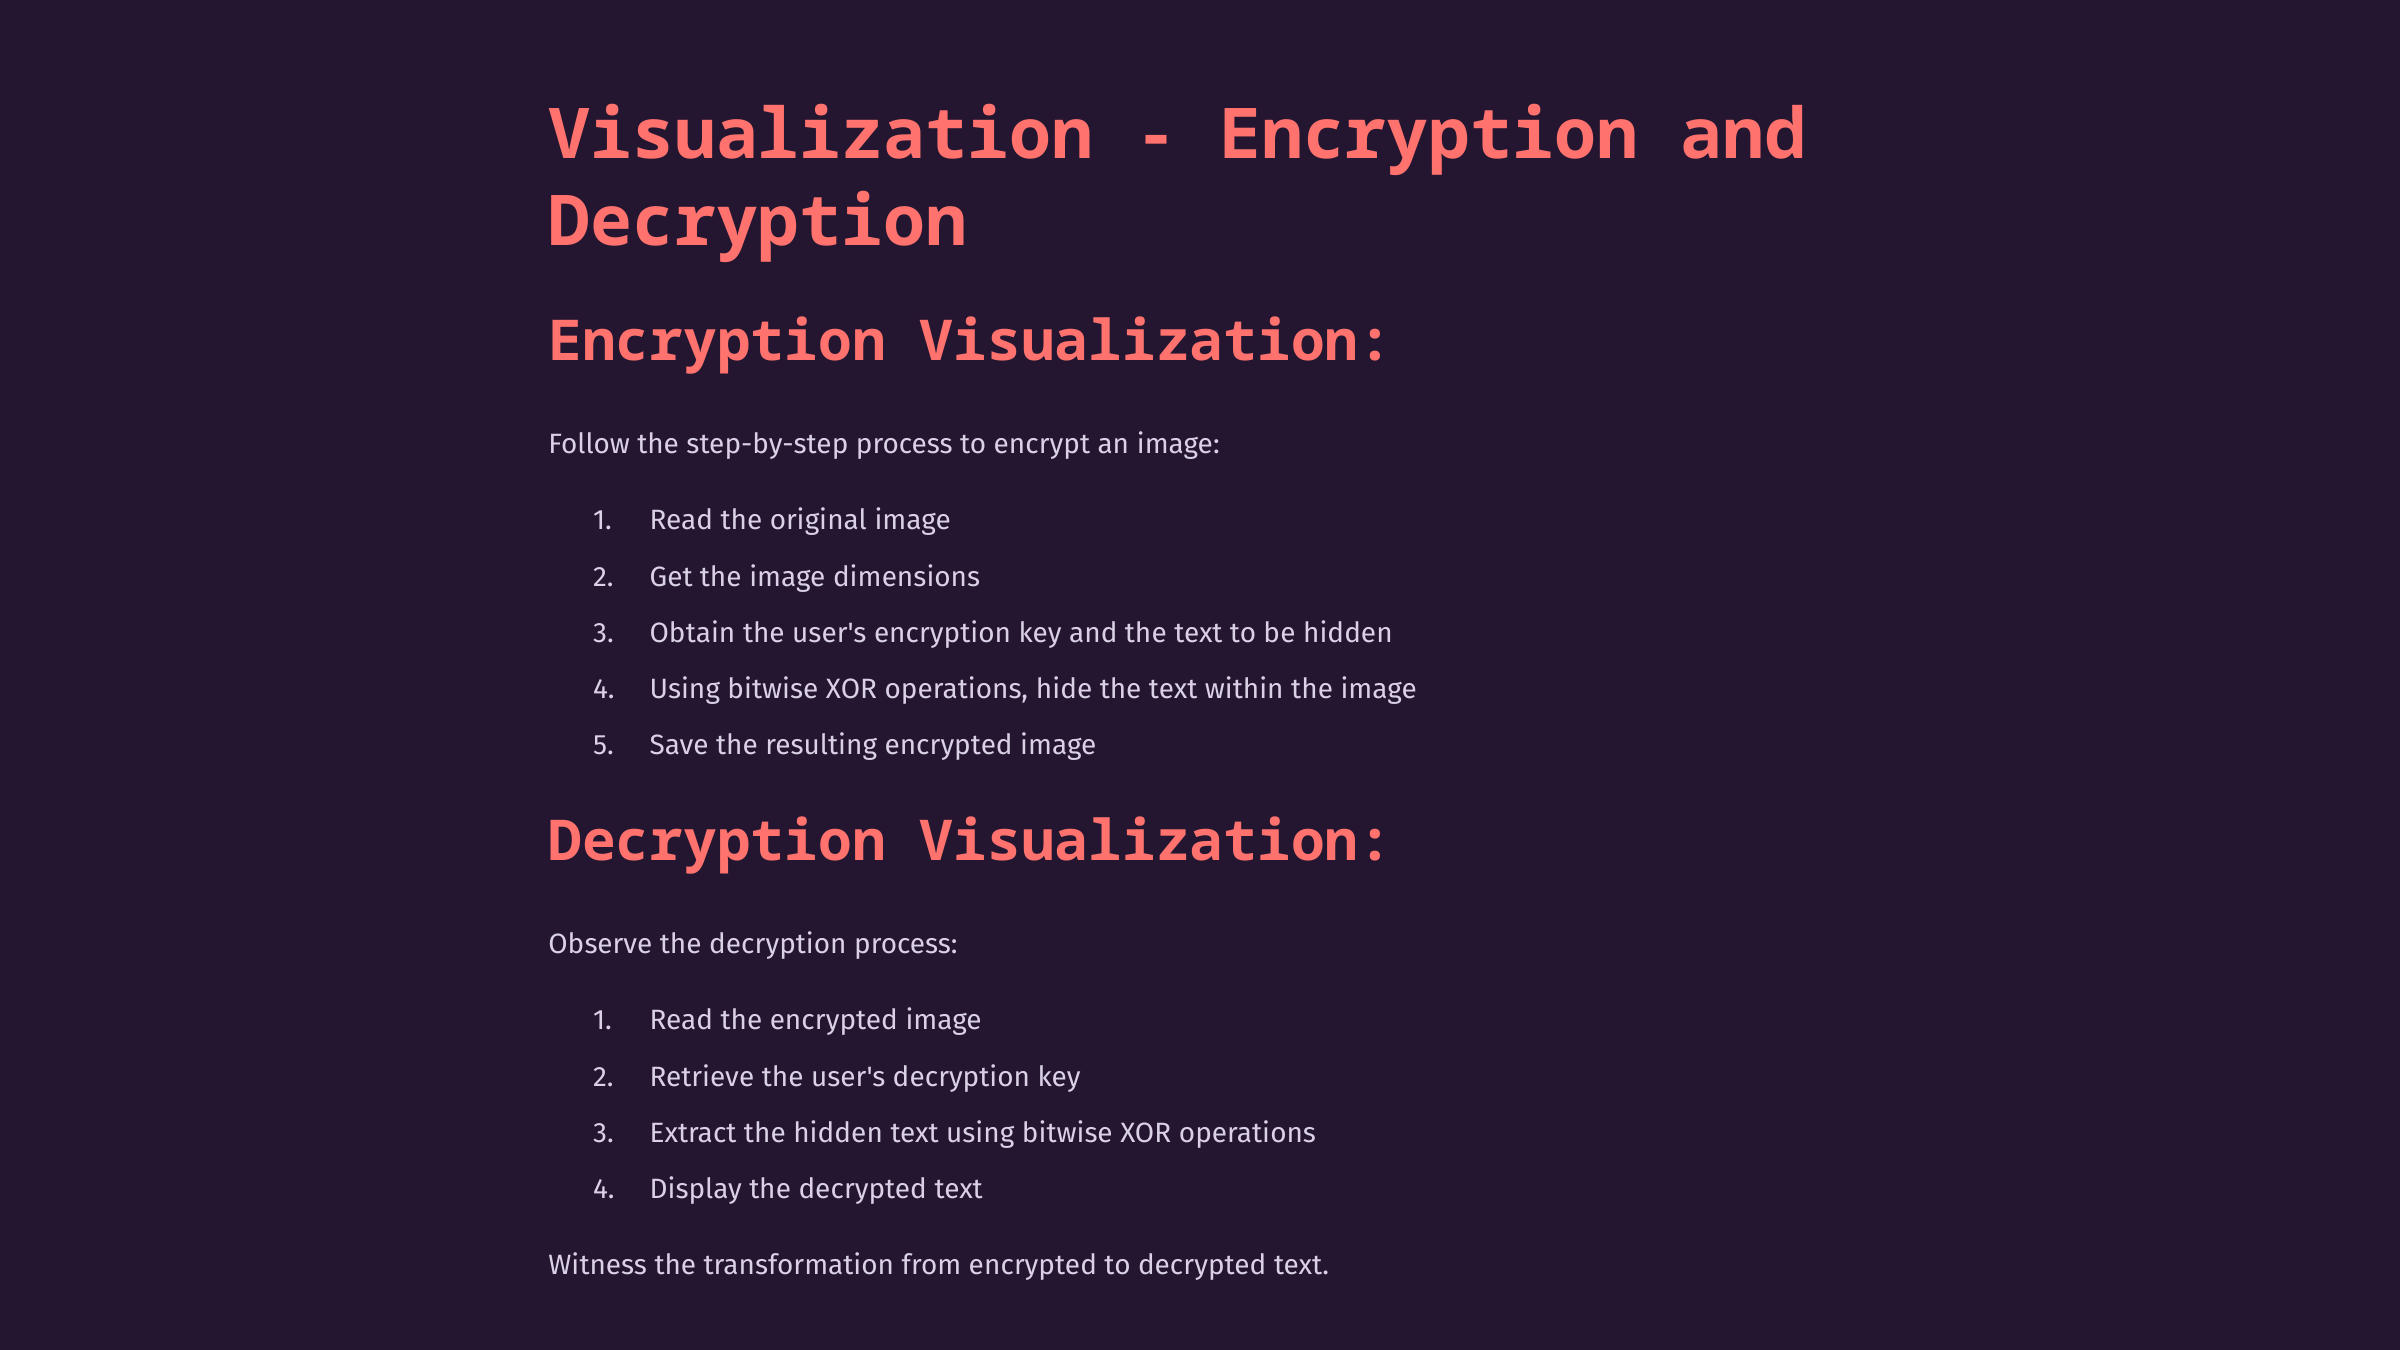

Visualization - Encryption and Decryption
Encryption Visualization:
Follow the step-by-step process to encrypt an image:
Read the original image
Get the image dimensions
Obtain the user's encryption key and the text to be hidden
Using bitwise XOR operations, hide the text within the image
Save the resulting encrypted image
Decryption Visualization:
Observe the decryption process:
Read the encrypted image
Retrieve the user's decryption key
Extract the hidden text using bitwise XOR operations
Display the decrypted text
Witness the transformation from encrypted to decrypted text.